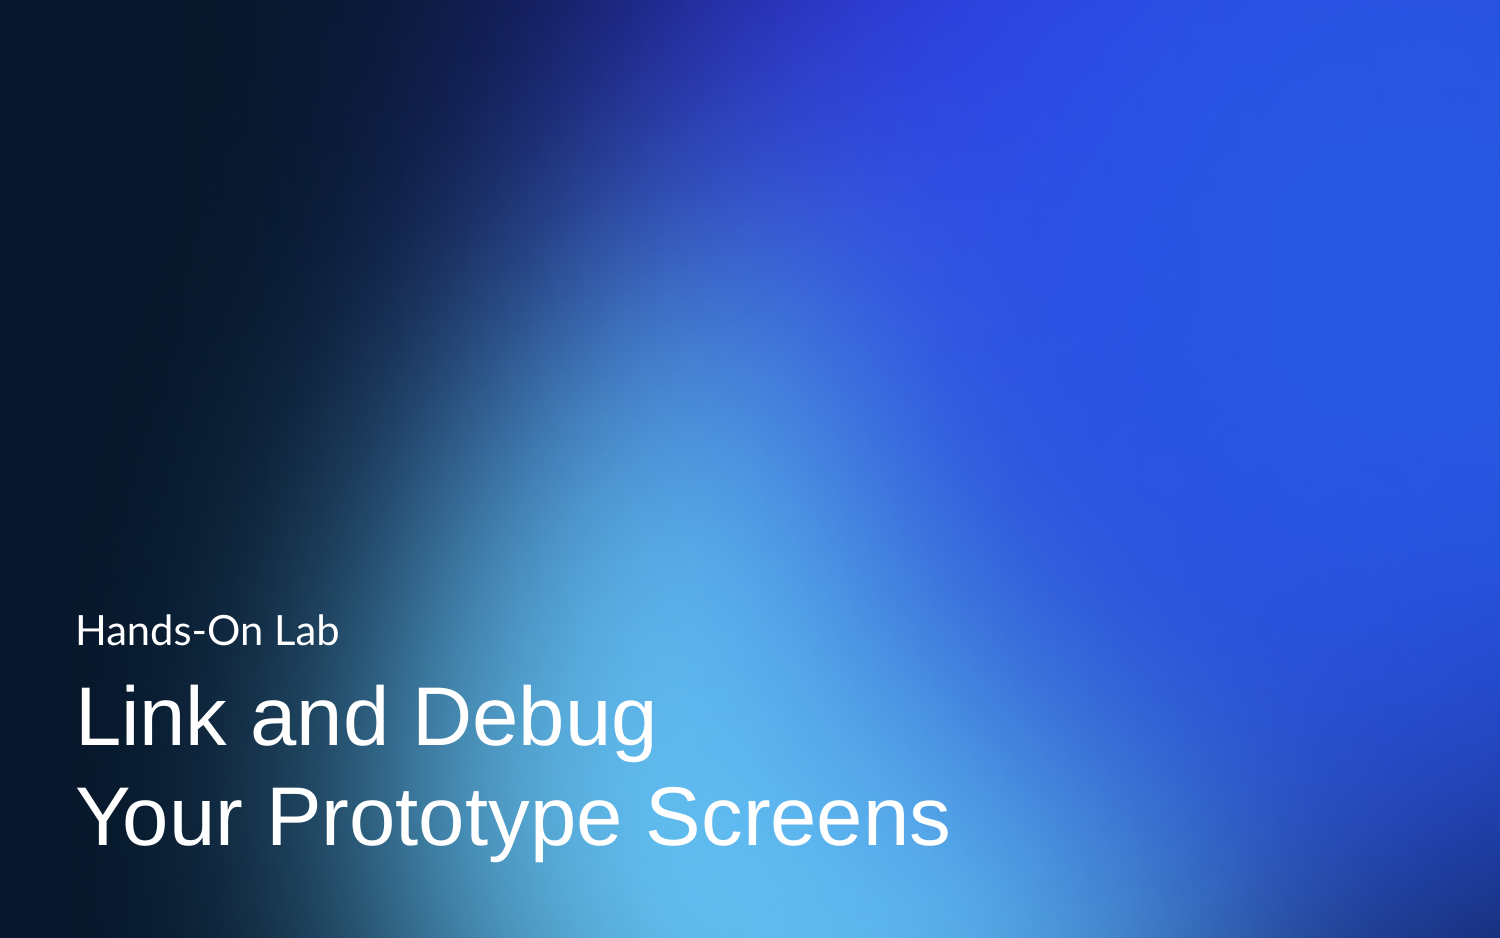

Hands-On Lab
# Link and Debug Your Prototype Screens